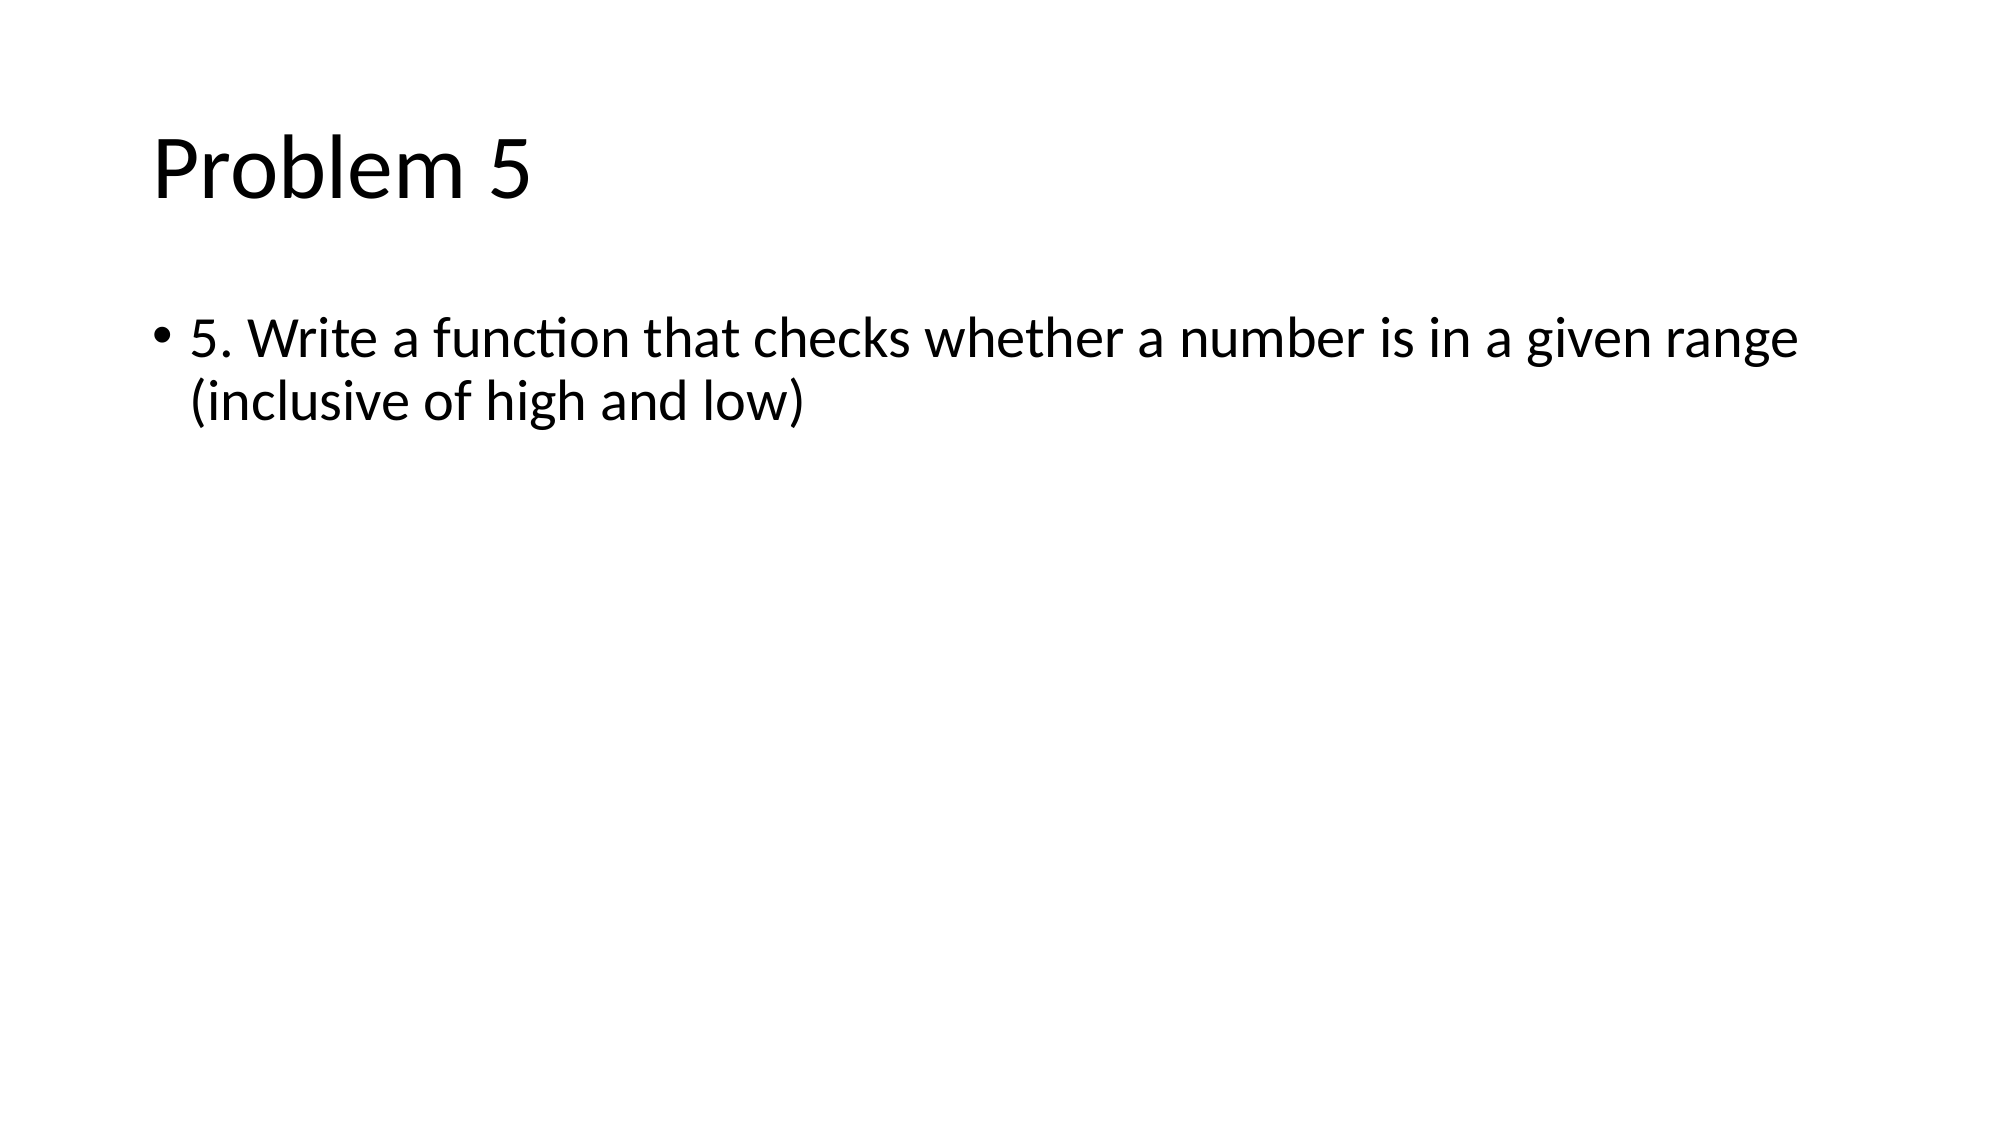

# Problem 5
5. Write a function that checks whether a number is in a given range (inclusive of high and low)